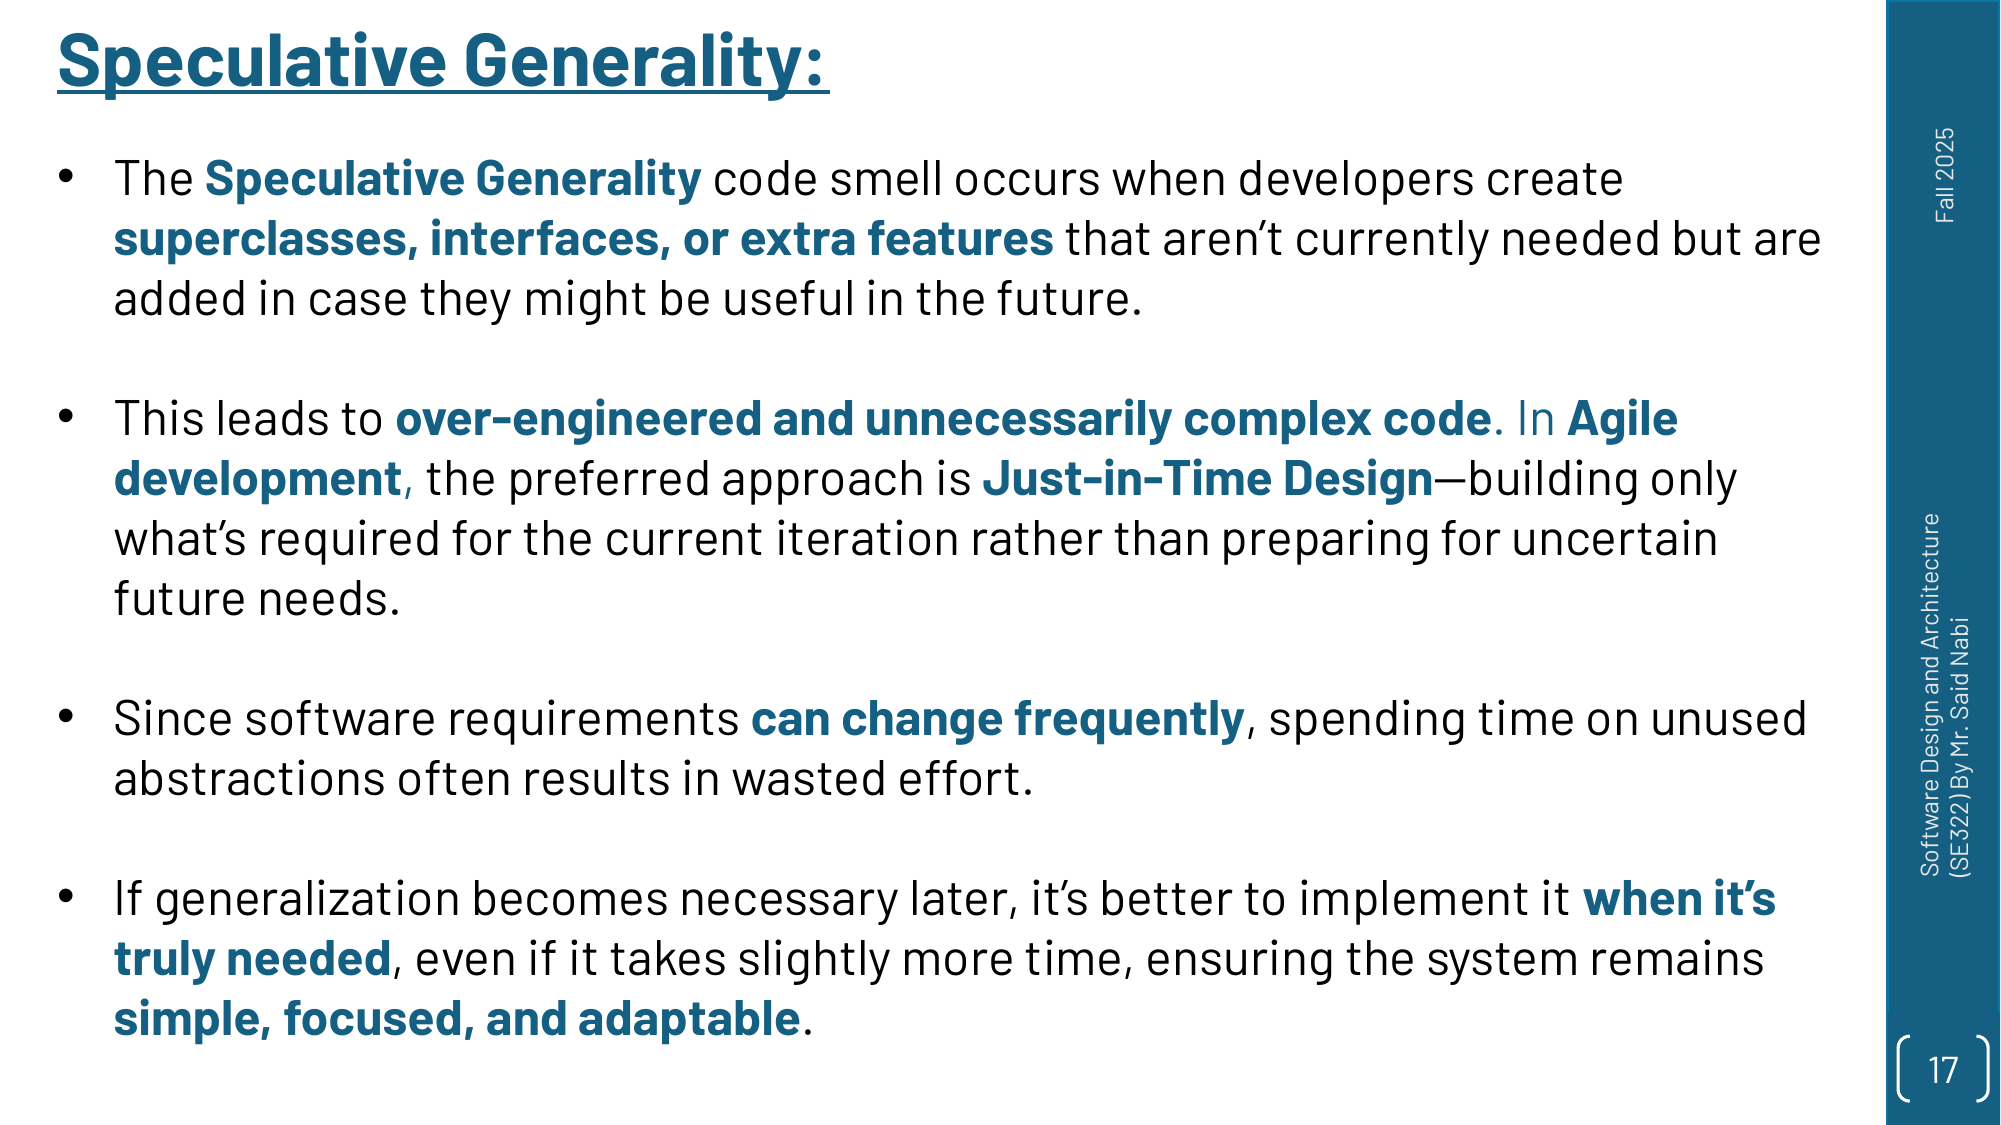

Speculative Generality:
The Speculative Generality code smell occurs when developers create superclasses, interfaces, or extra features that aren’t currently needed but are added in case they might be useful in the future.

This leads to over-engineered and unnecessarily complex code. In Agile development, the preferred approach is Just-in-Time Design—building only what’s required for the current iteration rather than preparing for uncertain future needs.

Since software requirements can change frequently, spending time on unused abstractions often results in wasted effort.

If generalization becomes necessary later, it’s better to implement it when it’s truly needed, even if it takes slightly more time, ensuring the system remains simple, focused, and adaptable.